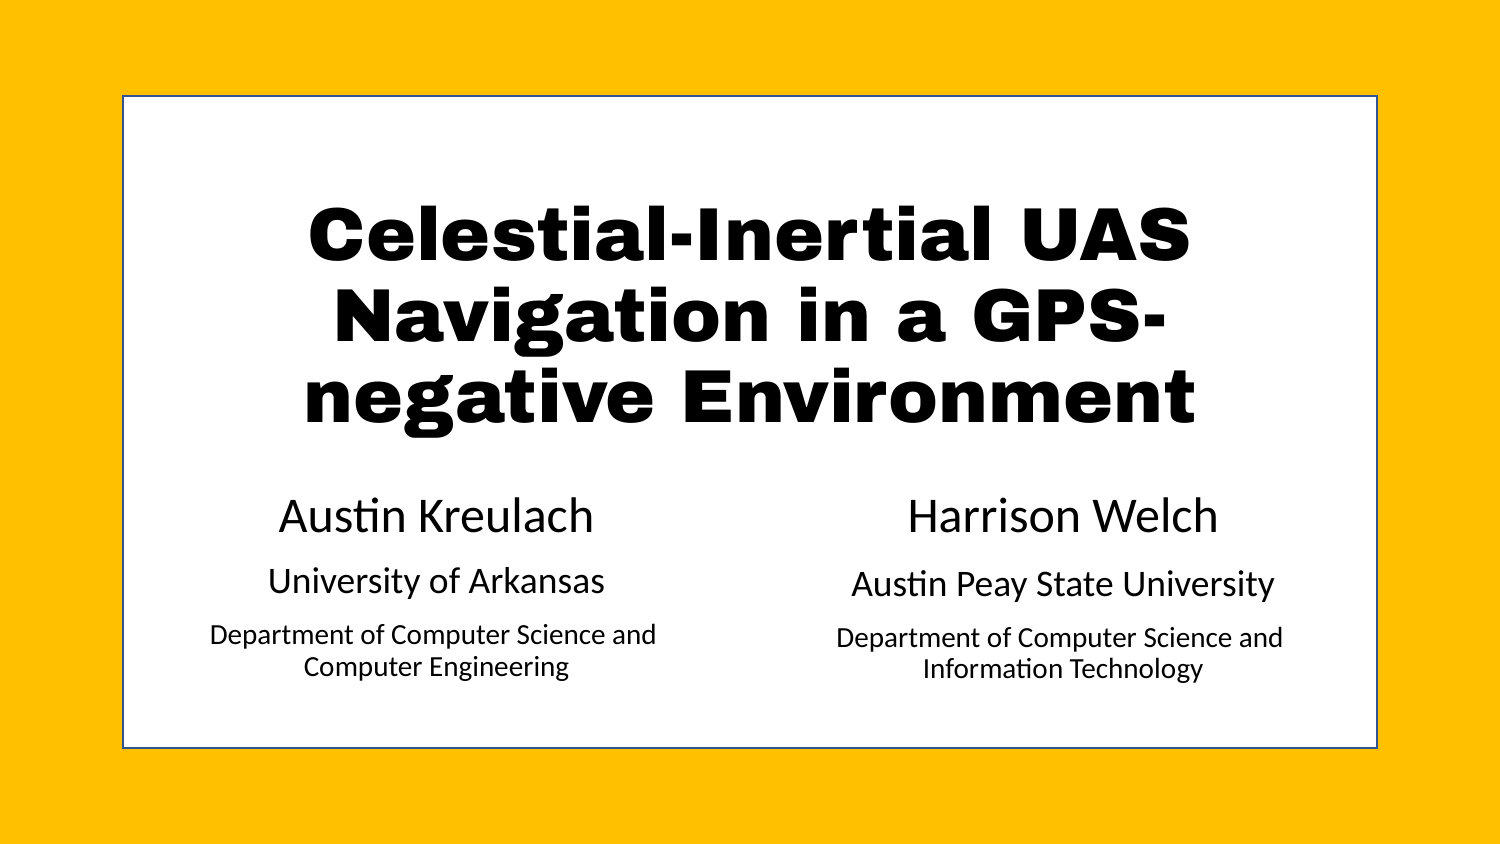

# Celestial-Inertial UAS Navigation in a GPS-negative Environment
Austin Kreulach

University of Arkansas

Department of Computer Science and
Computer Engineering
Harrison Welch

Austin Peay State University

Department of Computer Science and
Information Technology